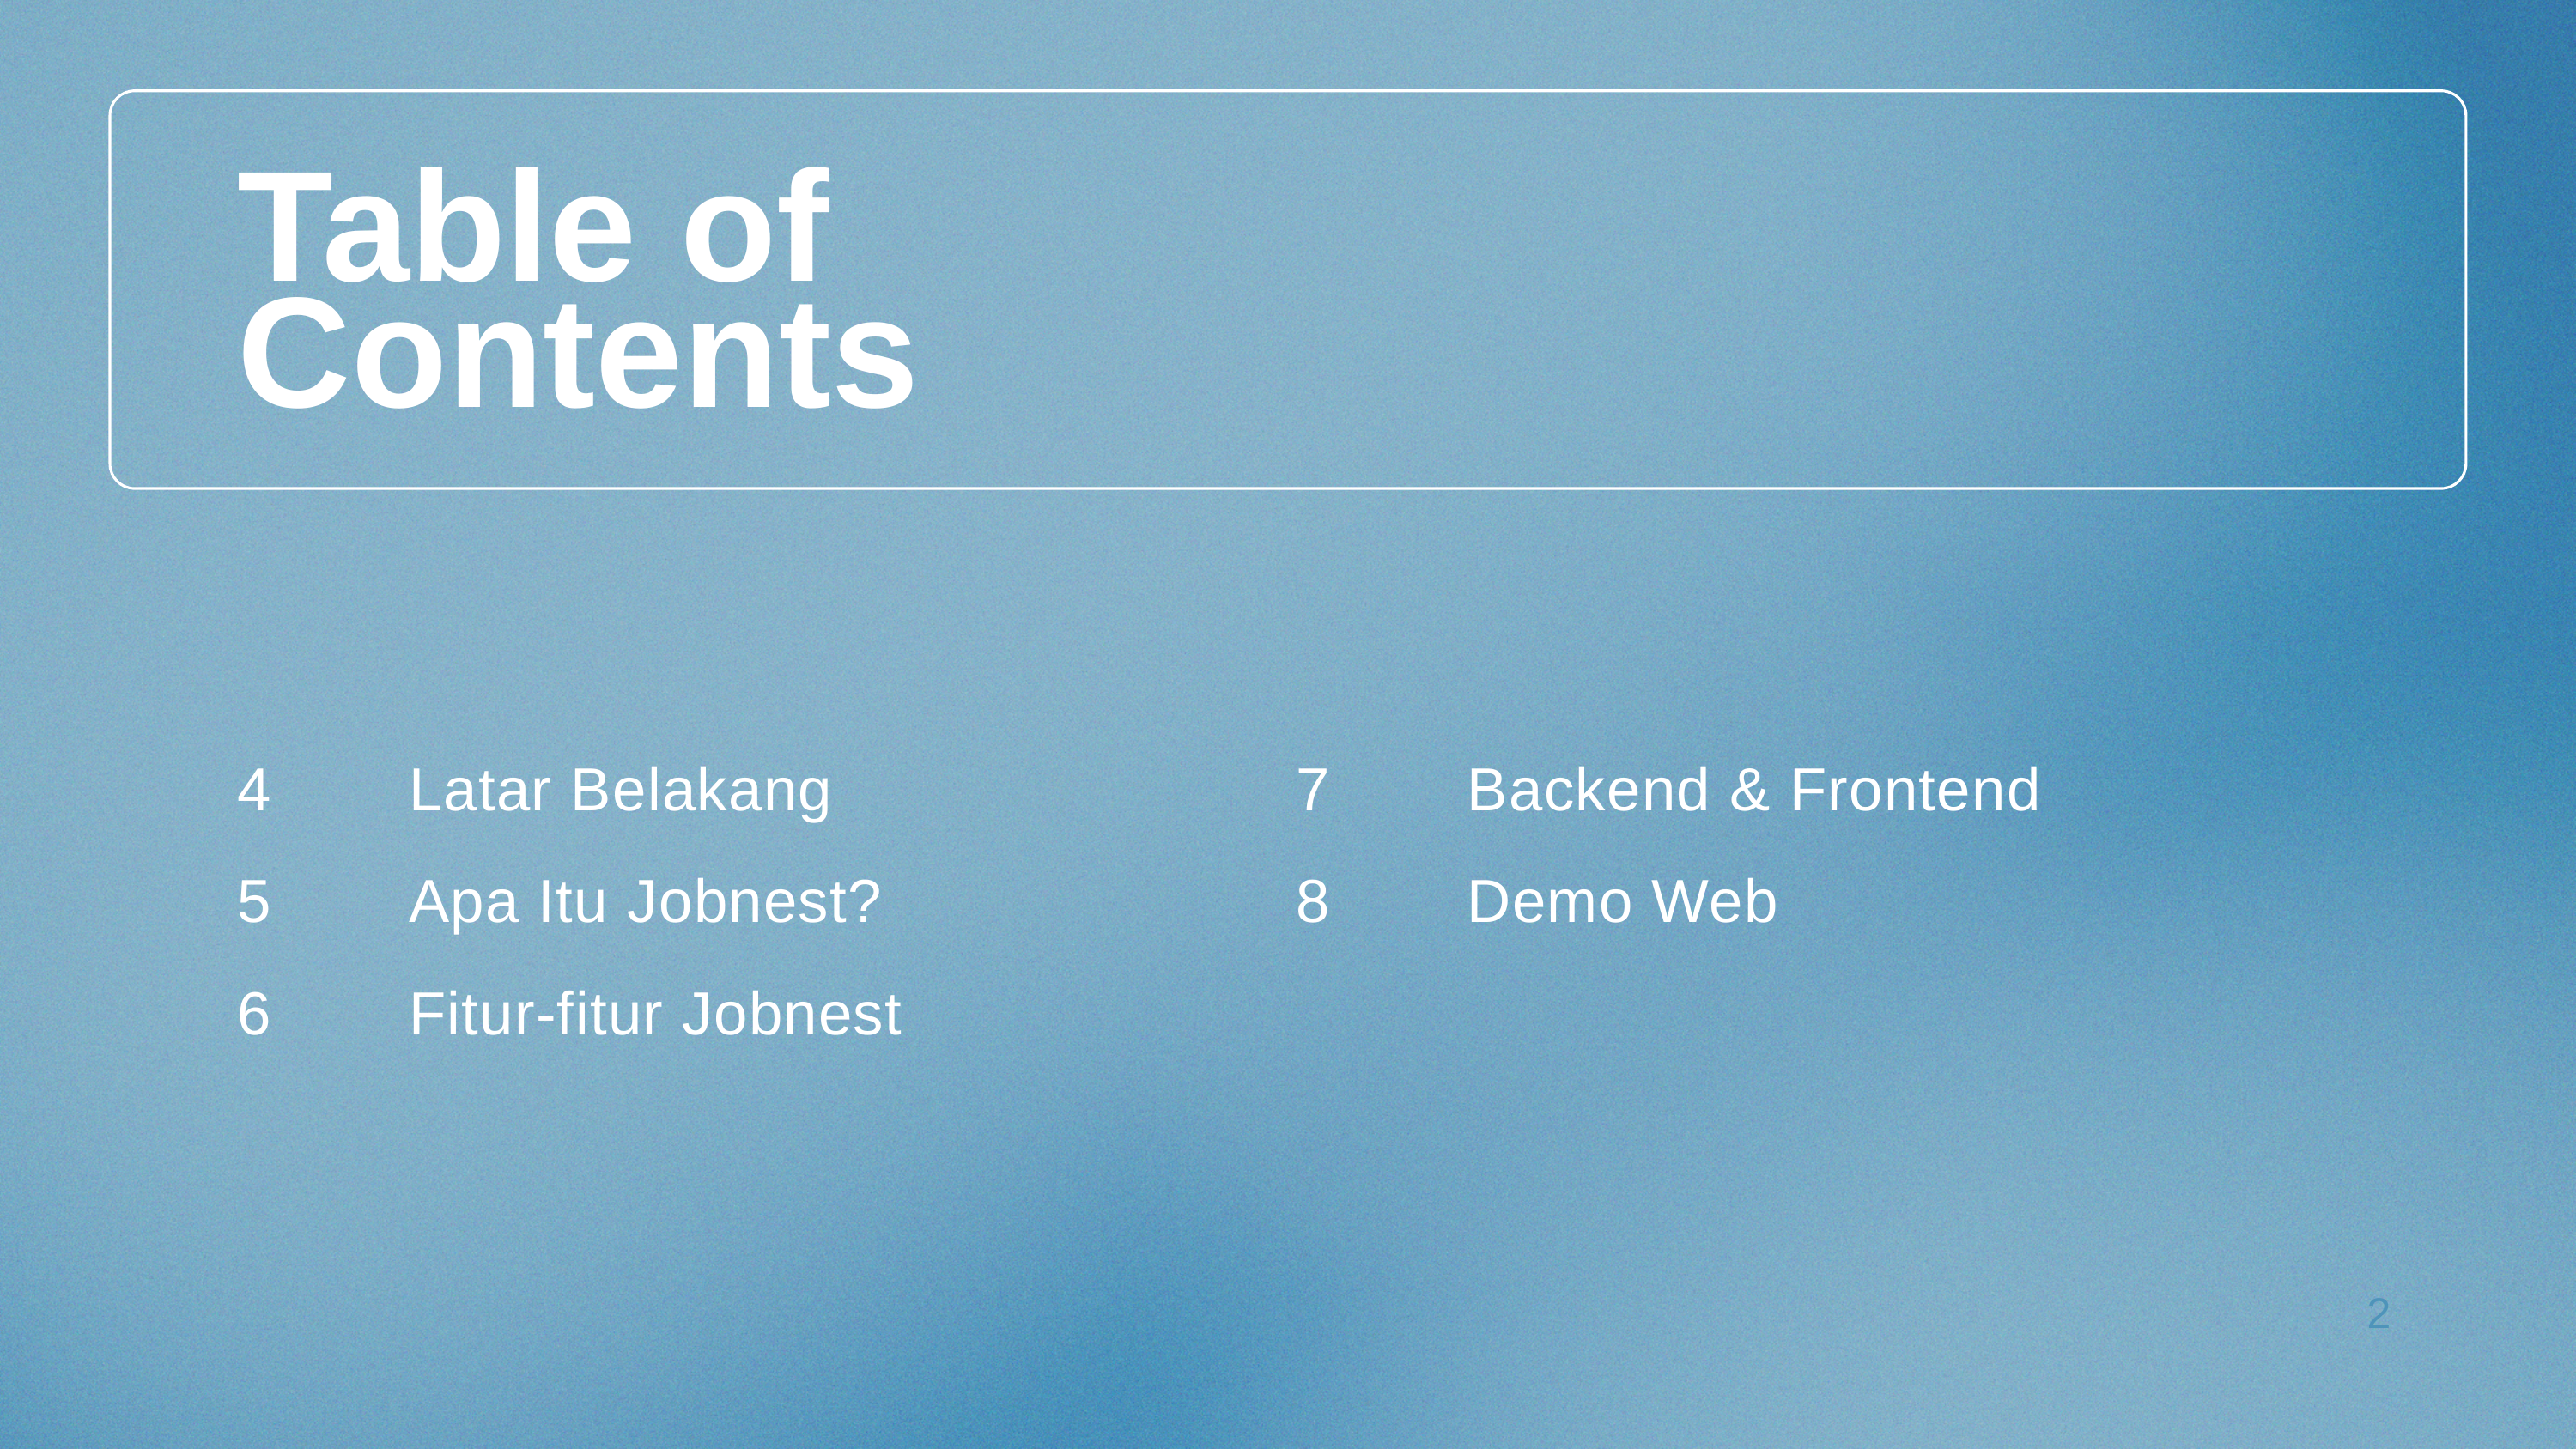

Table of Contents
4
Latar Belakang
7
Backend & Frontend
5
Apa Itu Jobnest?
8
Demo Web
6
Fitur-fitur Jobnest
2